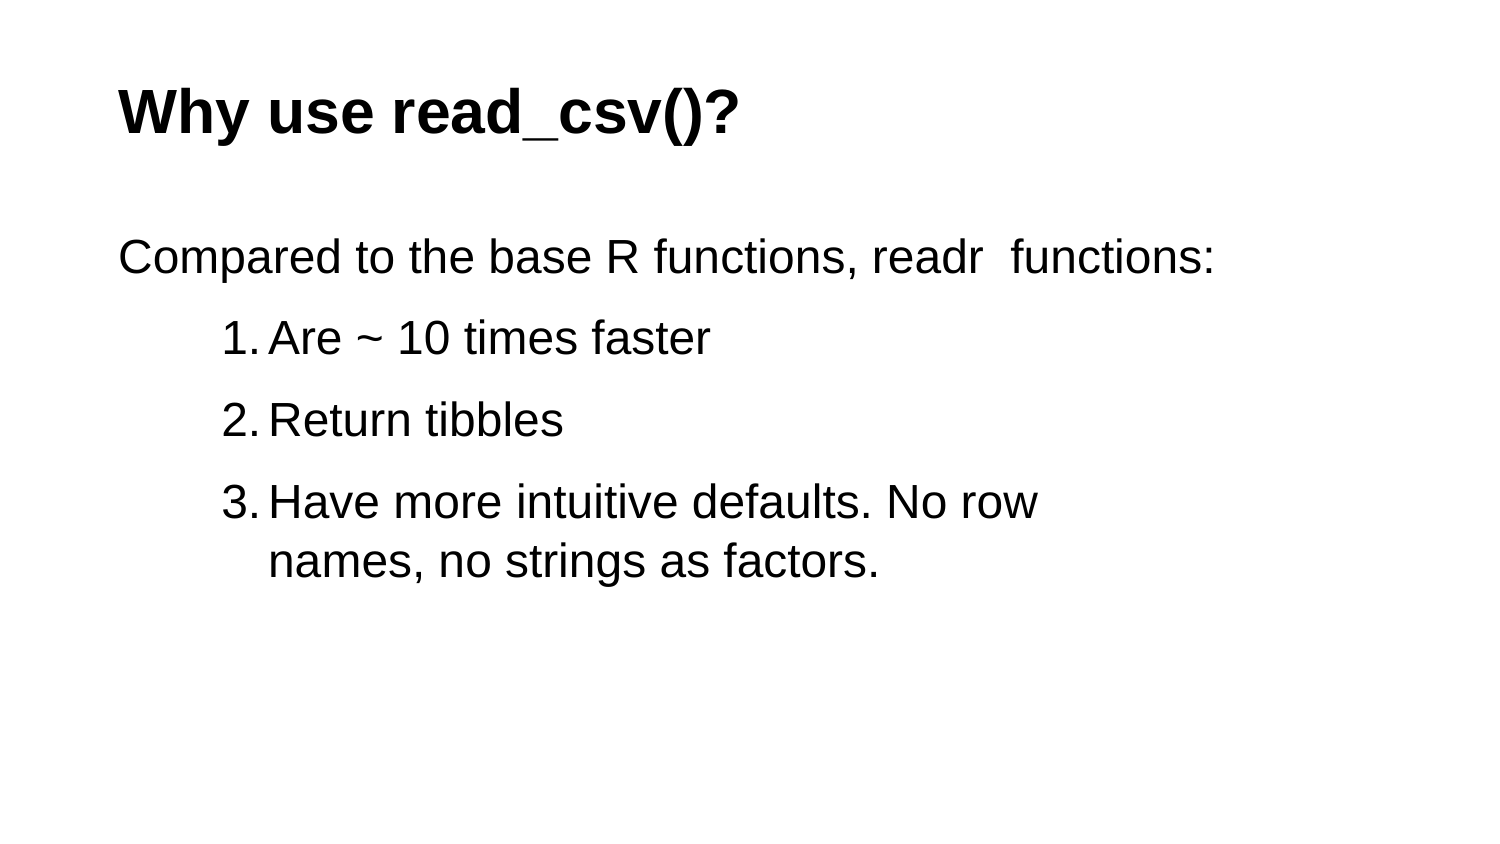

Why use read_csv()?
Compared to the base R functions, readr  functions:
Are ~ 10 times faster
Return tibbles
Have more intuitive defaults. No row  names, no strings as factors.